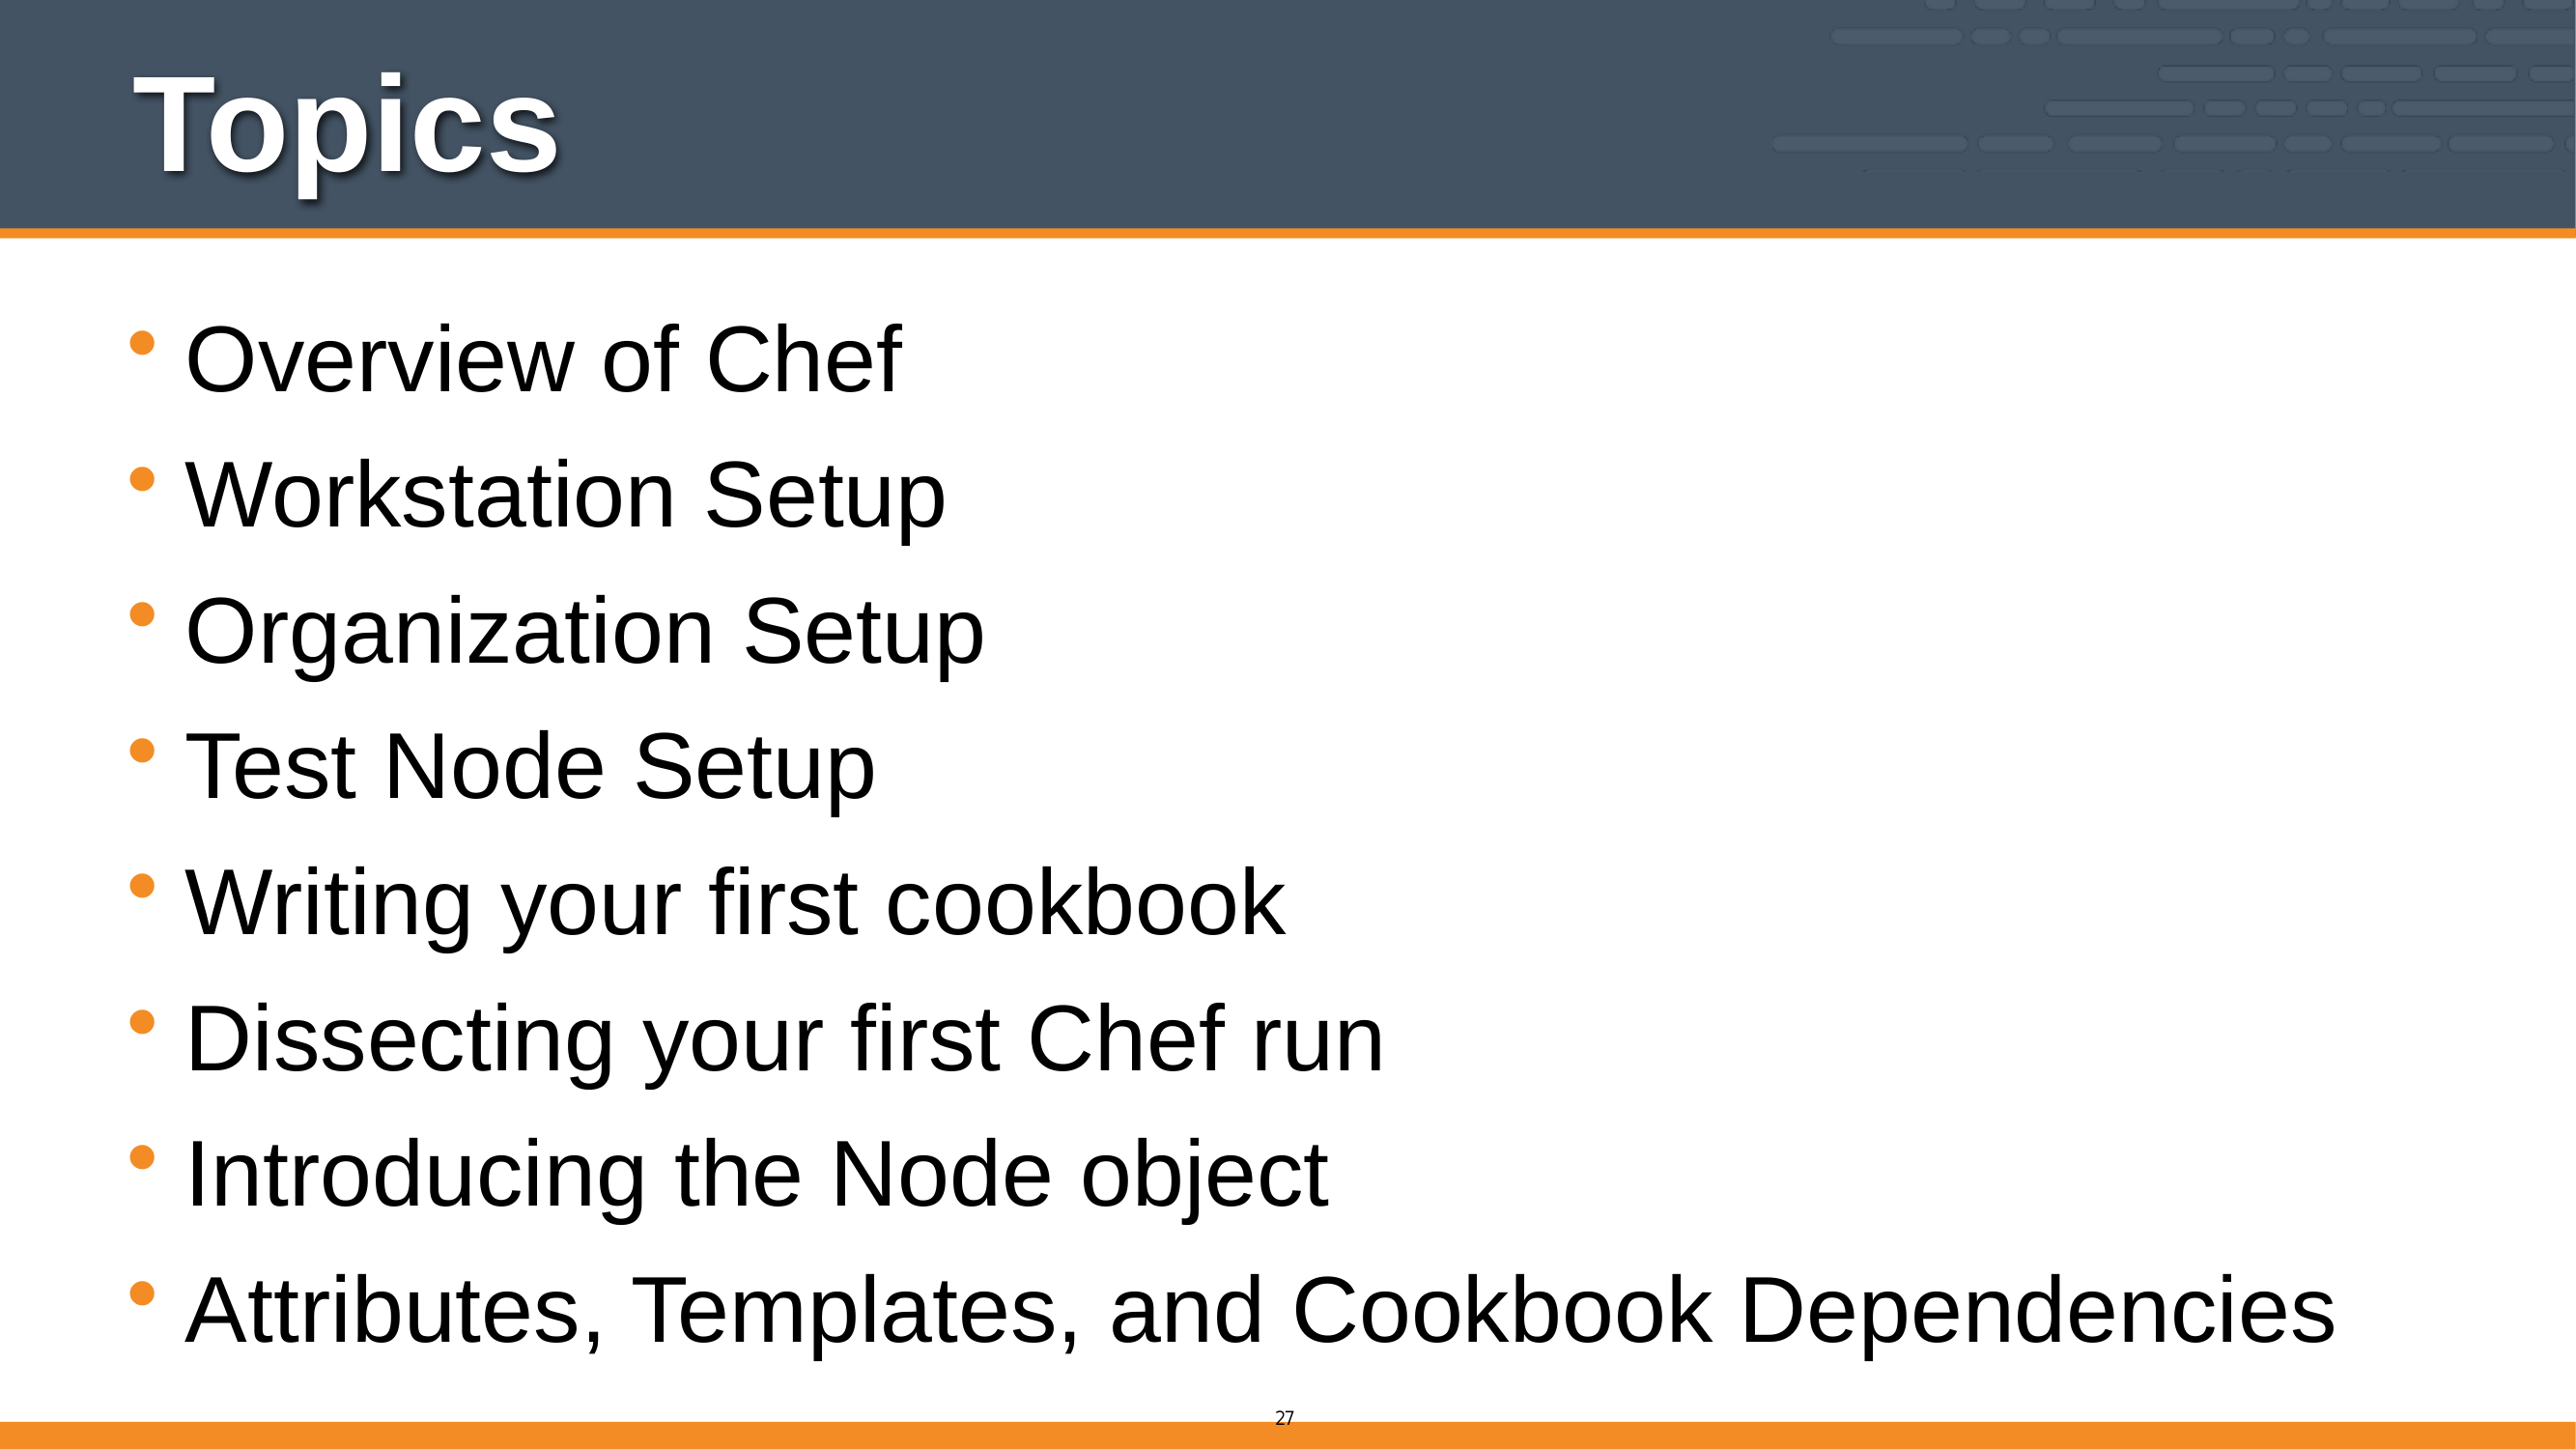

# Topics
Overview of Chef
Workstation Setup
Organization Setup
Test Node Setup
Writing your first cookbook
Dissecting your first Chef run
Introducing the Node object
Attributes, Templates, and Cookbook Dependencies
27